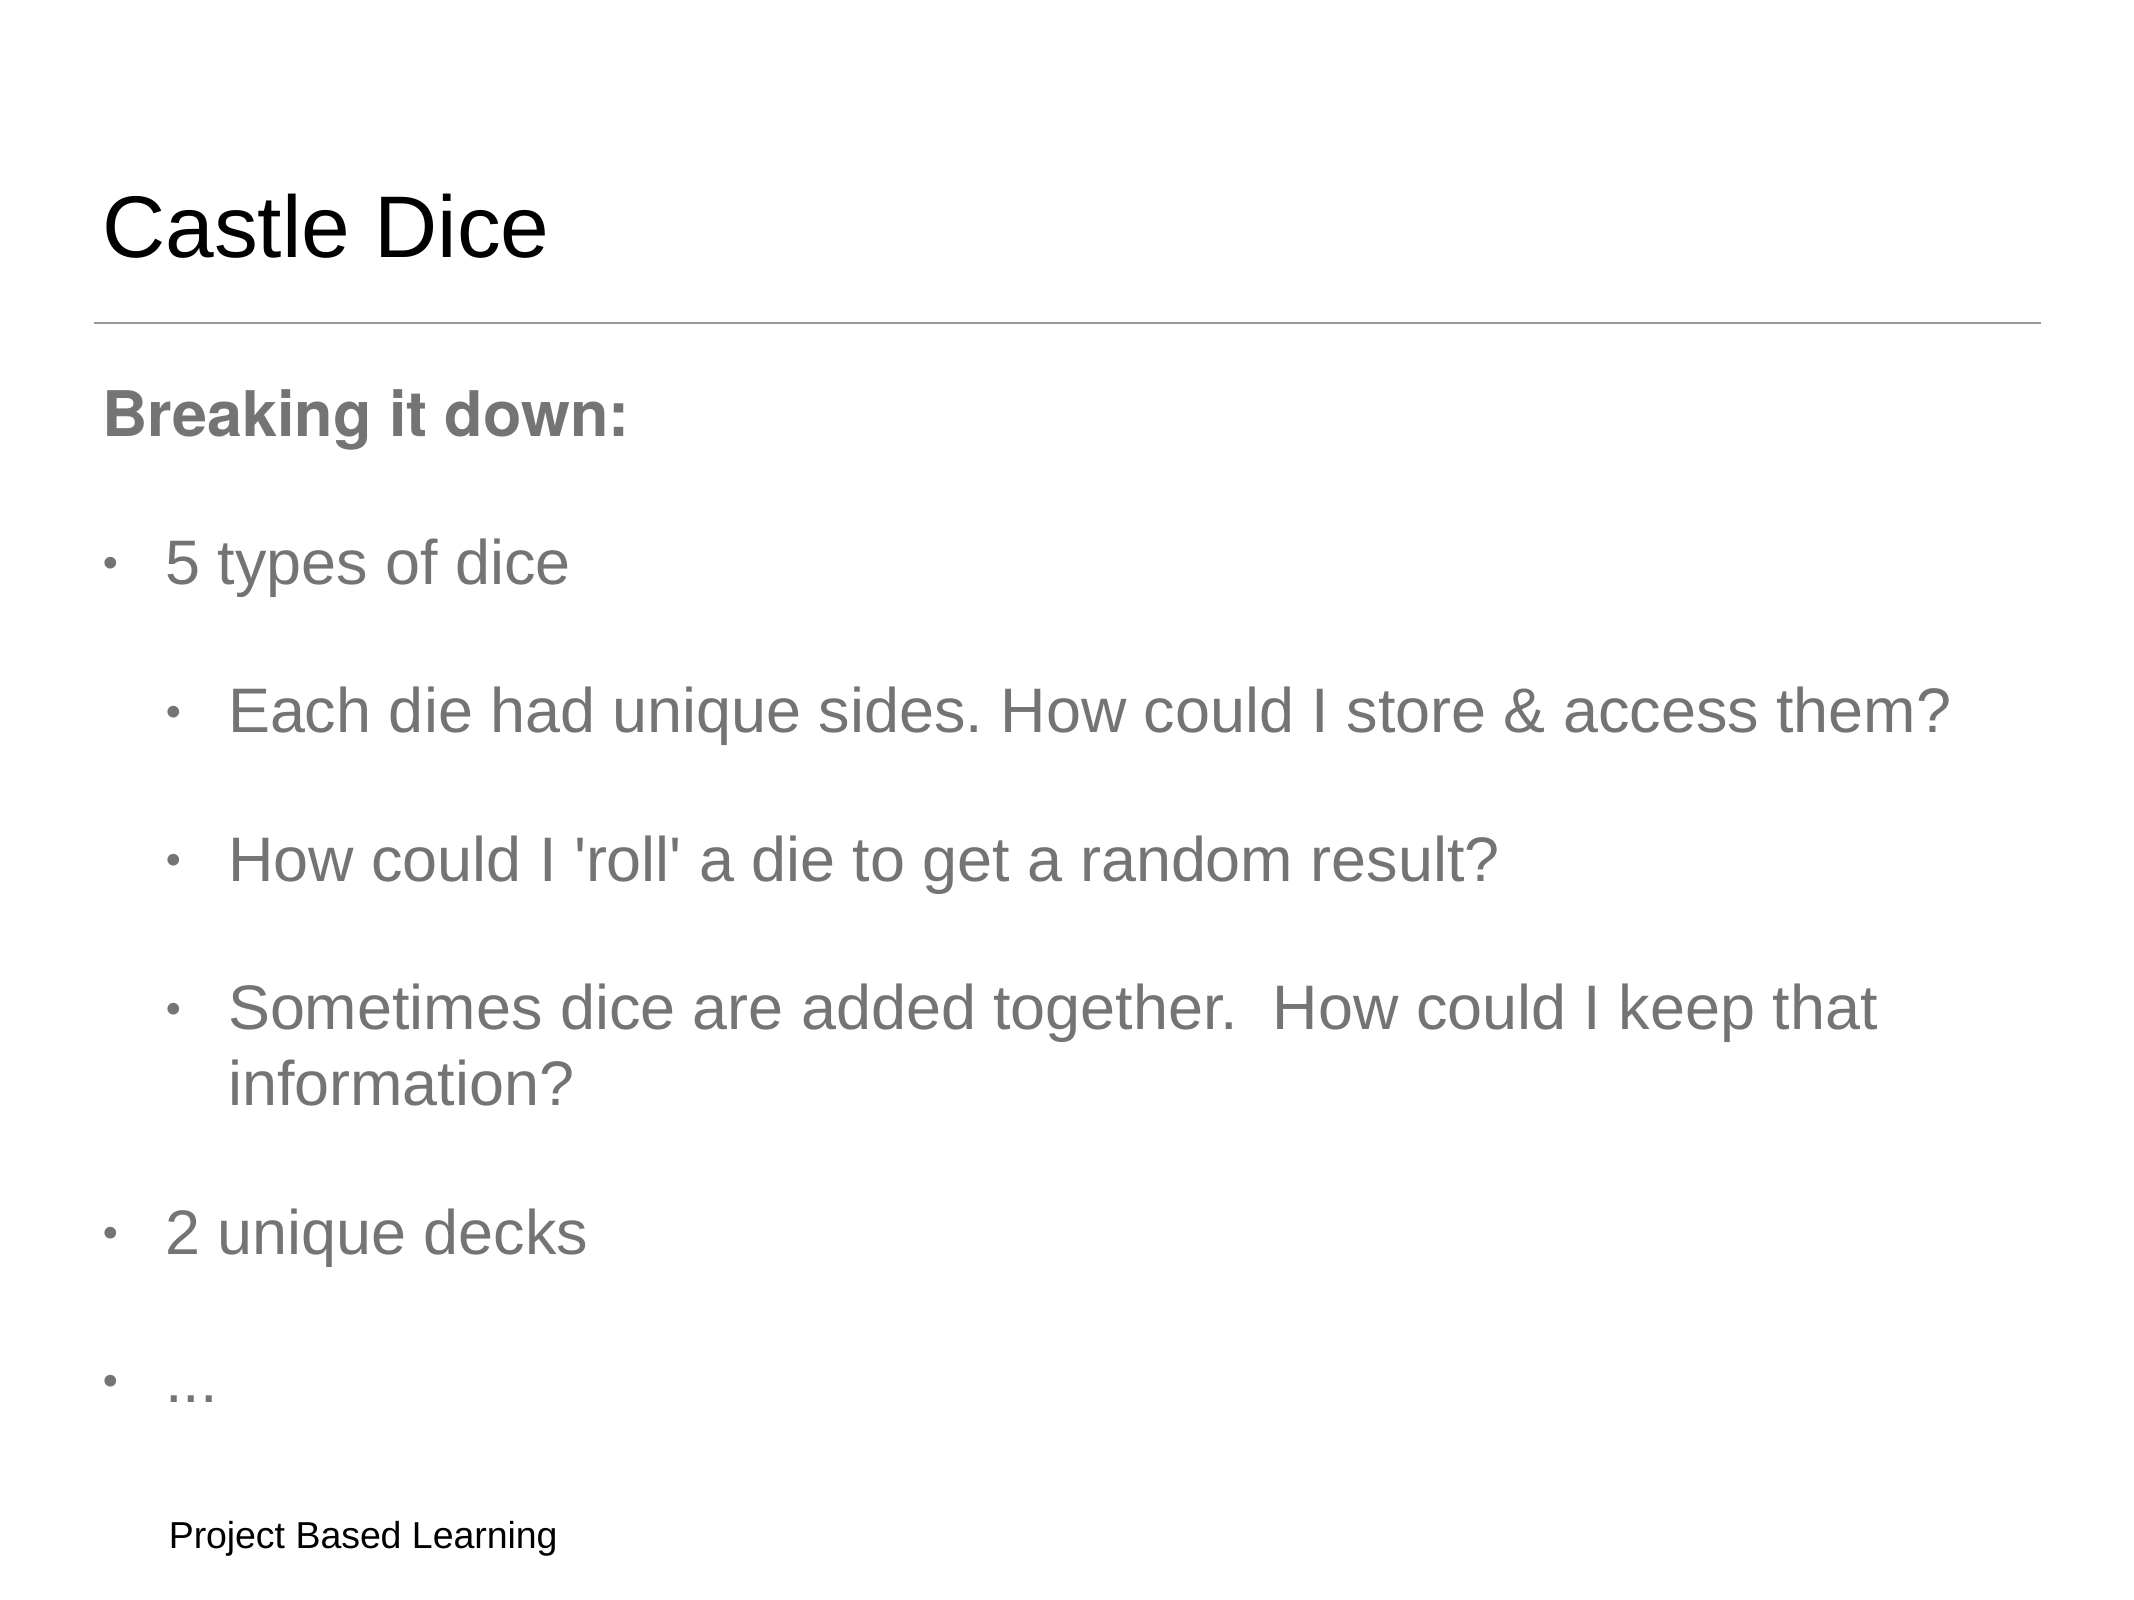

# Castle Dice

Breaking it down:
5 types of dice
Each die had unique sides. How could I store & access them?
How could I 'roll' a die to get a random result?
Sometimes dice are added together.  How could I keep that information?
2 unique decks
...
Project Based Learning
38